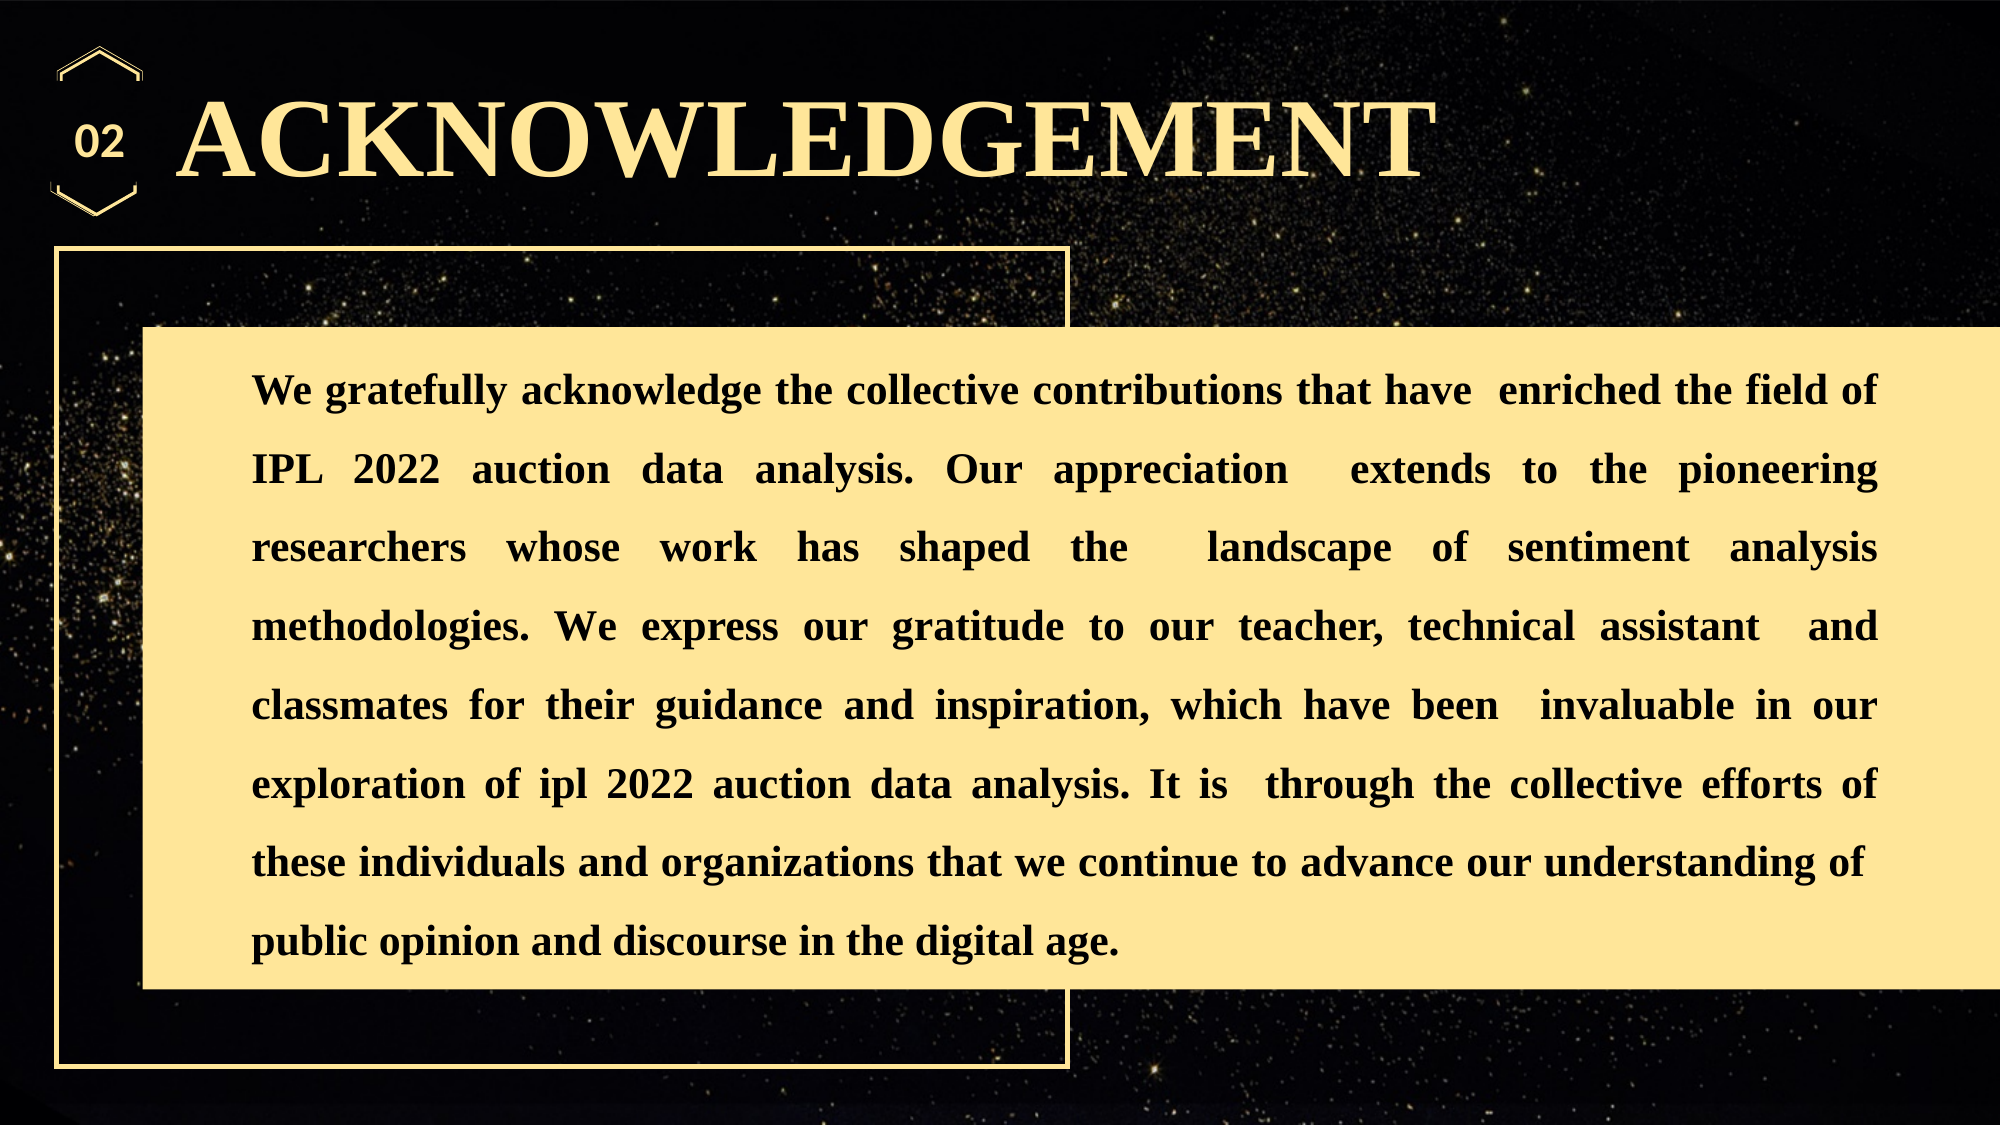

02
 ACKNOWLEDGEMENT

We gratefully acknowledge the collective contributions that have  enriched the field of IPL 2022 auction data analysis. Our appreciation  extends to the pioneering researchers whose work has shaped the  landscape of sentiment analysis methodologies. We express our gratitude to our teacher, technical assistant  and classmates for their guidance and inspiration, which have been  invaluable in our exploration of ipl 2022 auction data analysis. It is  through the collective efforts of these individuals and organizations that we continue to advance our understanding of  public opinion and discourse in the digital age.